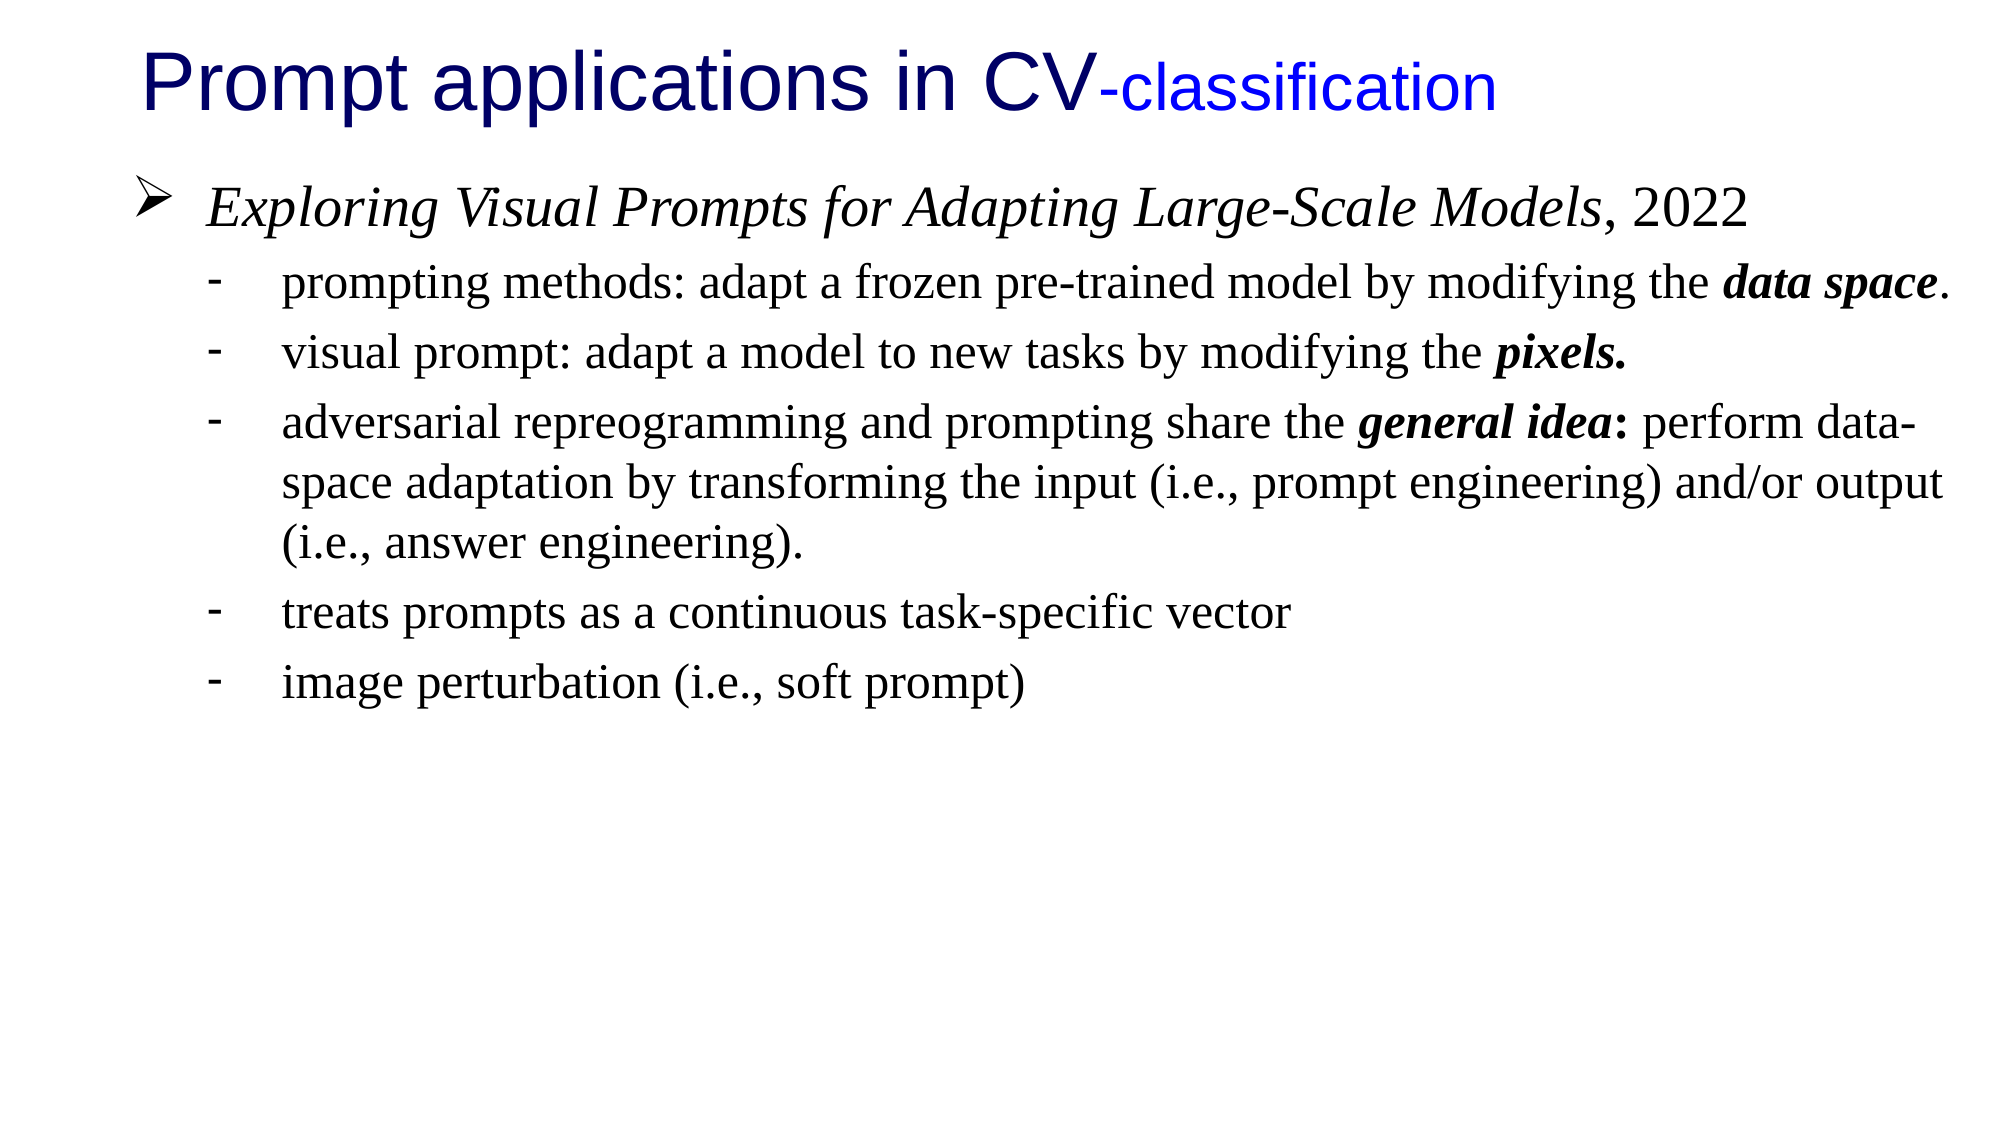

# Prompt applications in CV-classification
Exploring Visual Prompts for Adapting Large-Scale Models, 2022
prompting methods: adapt a frozen pre-trained model by modifying the data space.
visual prompt: adapt a model to new tasks by modifying the pixels.
adversarial repreogramming and prompting share the general idea: perform data-space adaptation by transforming the input (i.e., prompt engineering) and/or output (i.e., answer engineering).
treats prompts as a continuous task-specific vector
image perturbation (i.e., soft prompt)
38